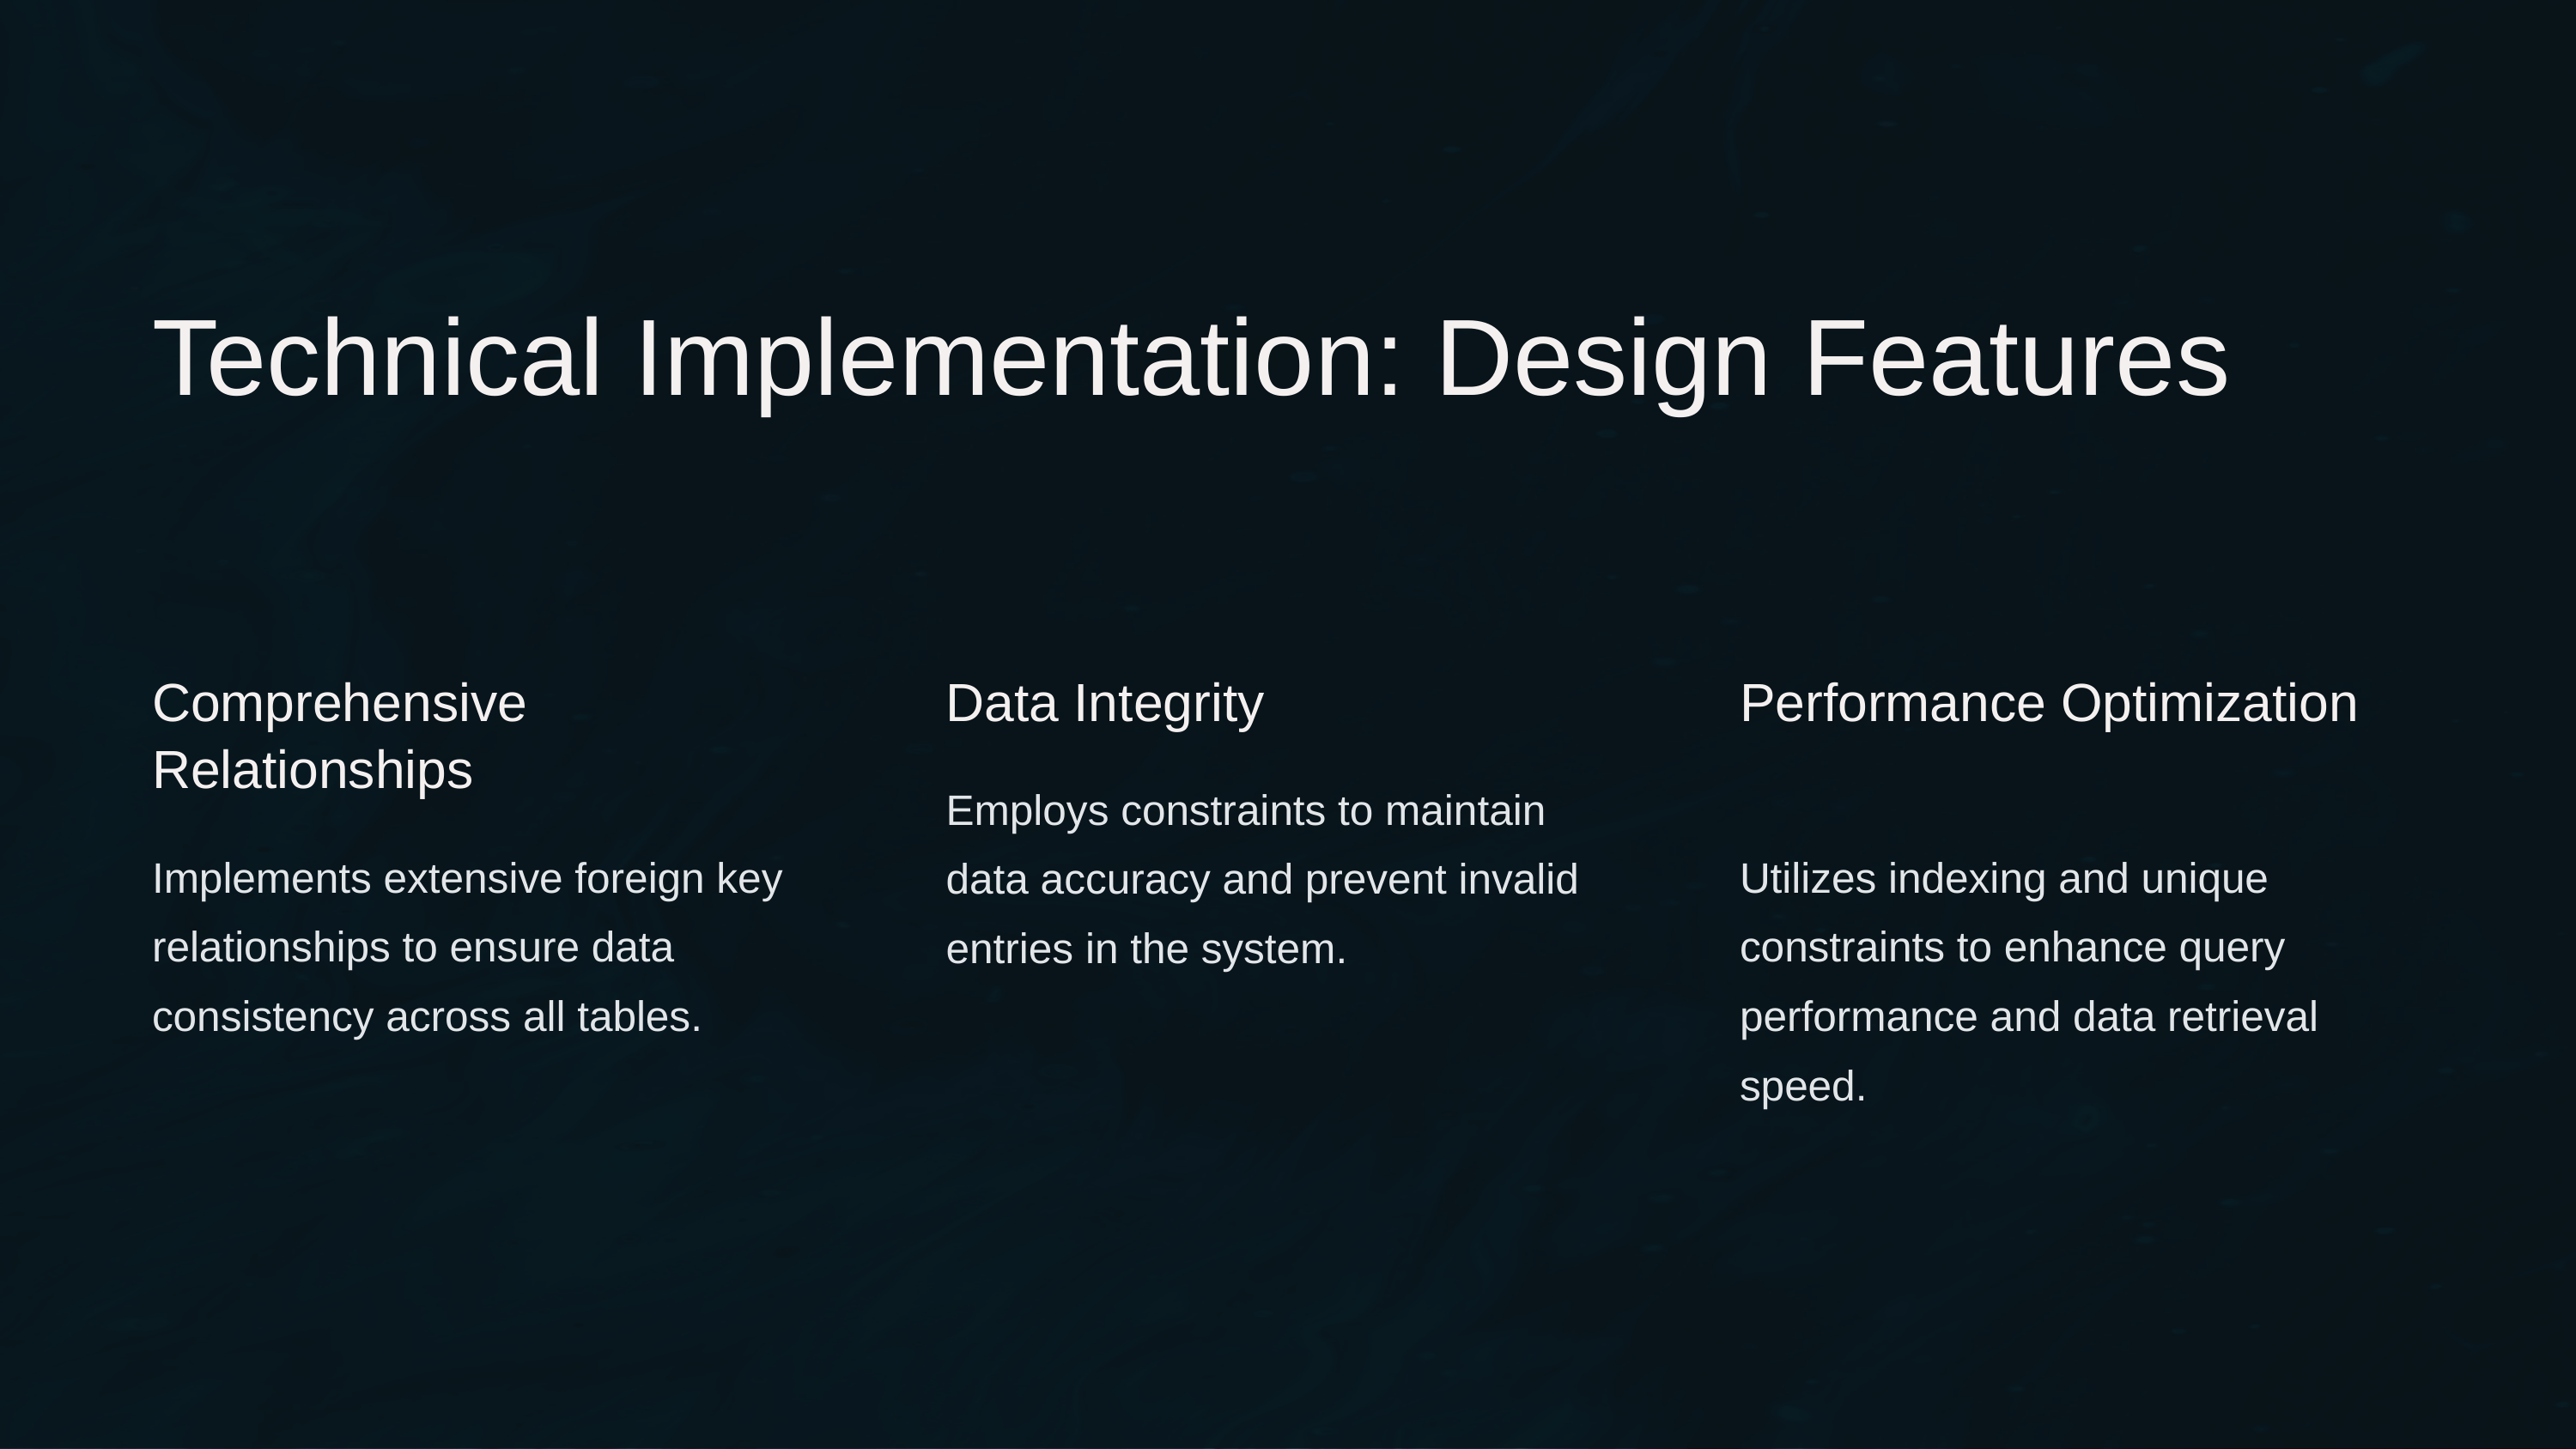

Technical Implementation: Design Features
Comprehensive Relationships
Data Integrity
Performance Optimization
Employs constraints to maintain data accuracy and prevent invalid entries in the system.
Implements extensive foreign key relationships to ensure data consistency across all tables.
Utilizes indexing and unique constraints to enhance query performance and data retrieval speed.